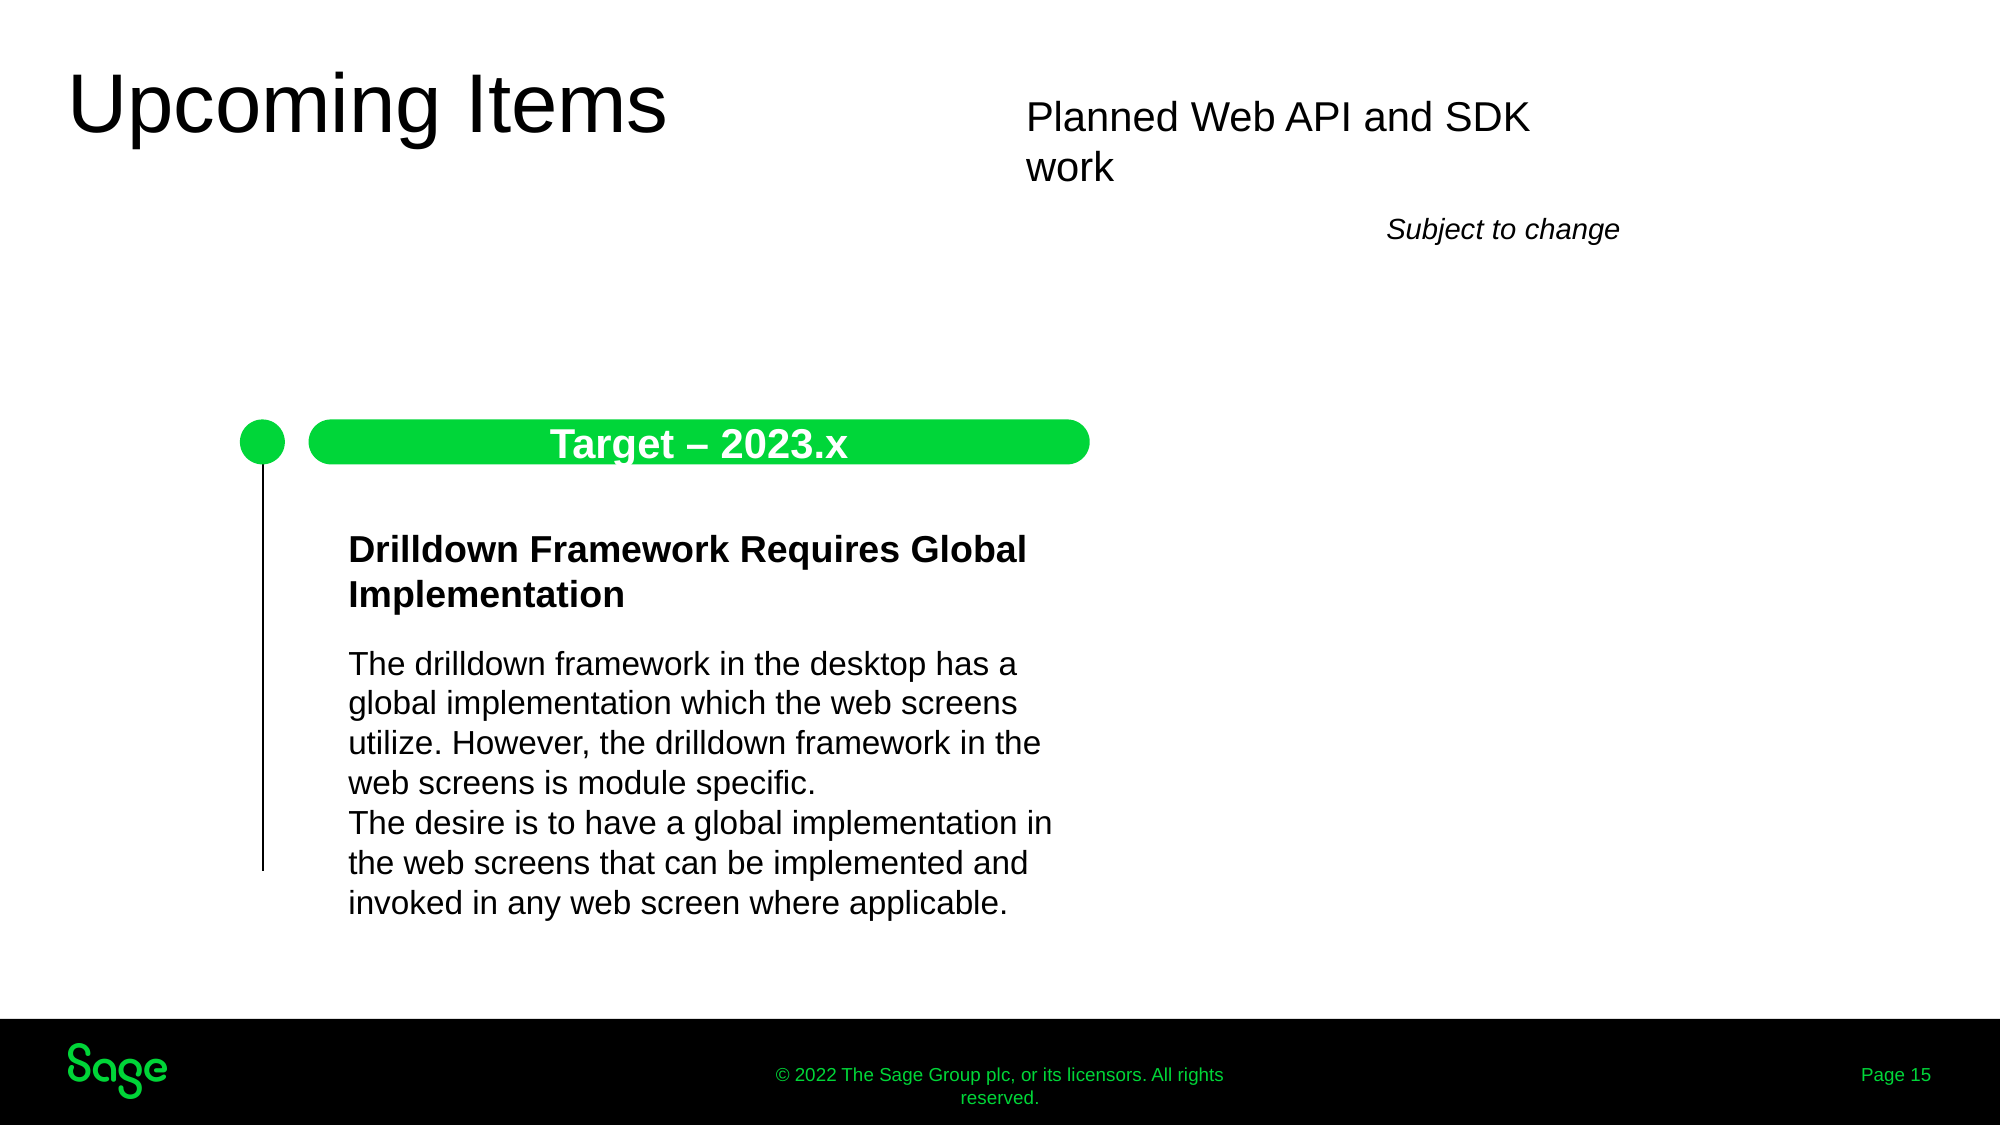

# Upcoming Items
Planned Web API and SDK work
Subject to change

Target – 2023.x
Drilldown Framework Requires Global Implementation

The drilldown framework in the desktop has a global implementation which the web screens utilize. However, the drilldown framework in the web screens is module specific.
The desire is to have a global implementation in the web screens that can be implemented and invoked in any web screen where applicable.
Page 15